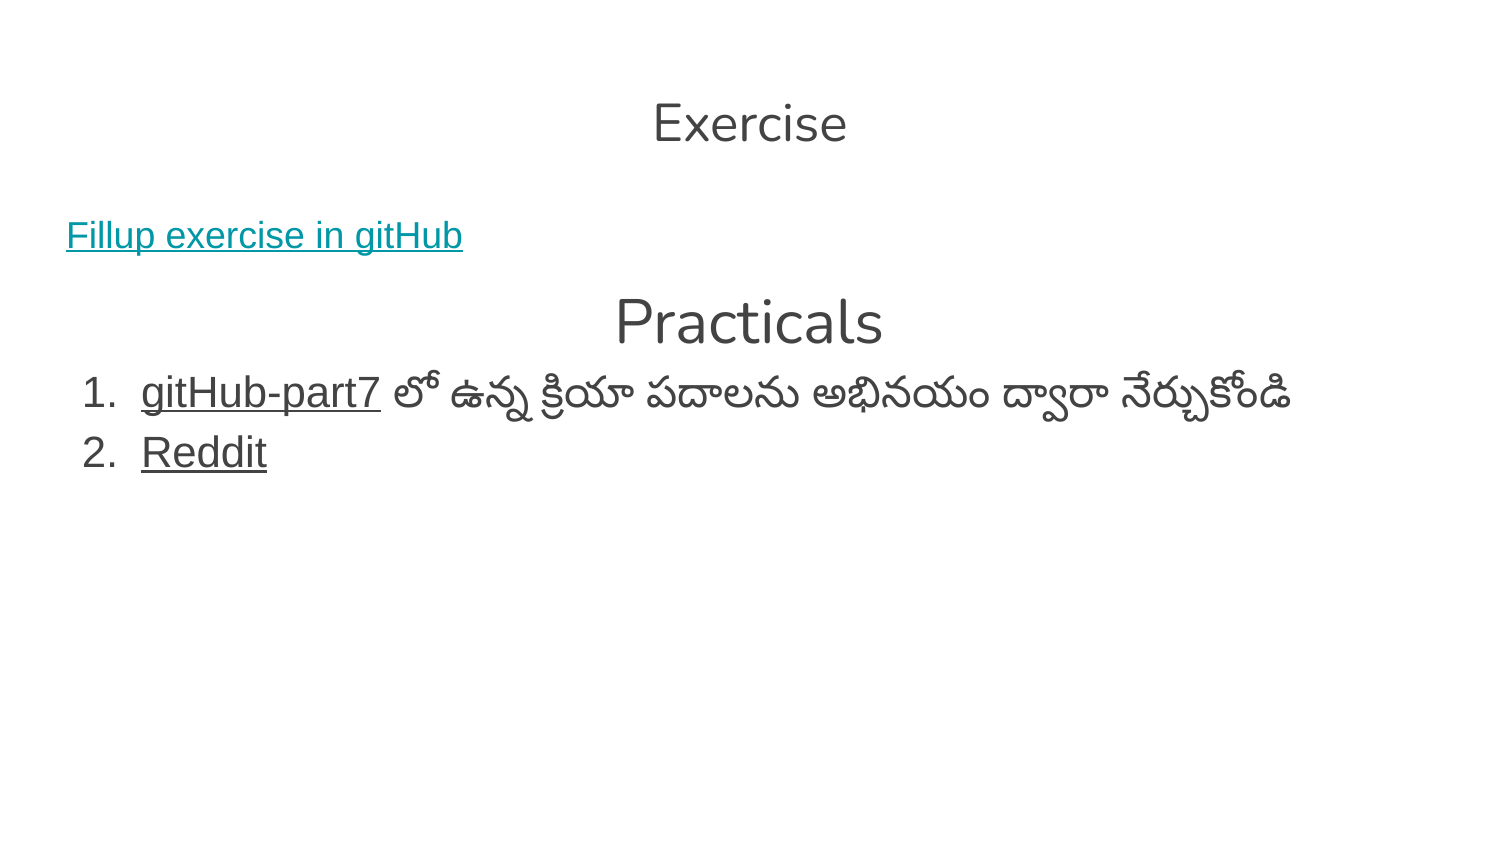

# Exercise

Fillup exercise in gitHub
Practicals
gitHub-part7 లో ఉన్న క్రియా పదాలను అభినయం ద్వారా నేర్చుకోండి
Reddit